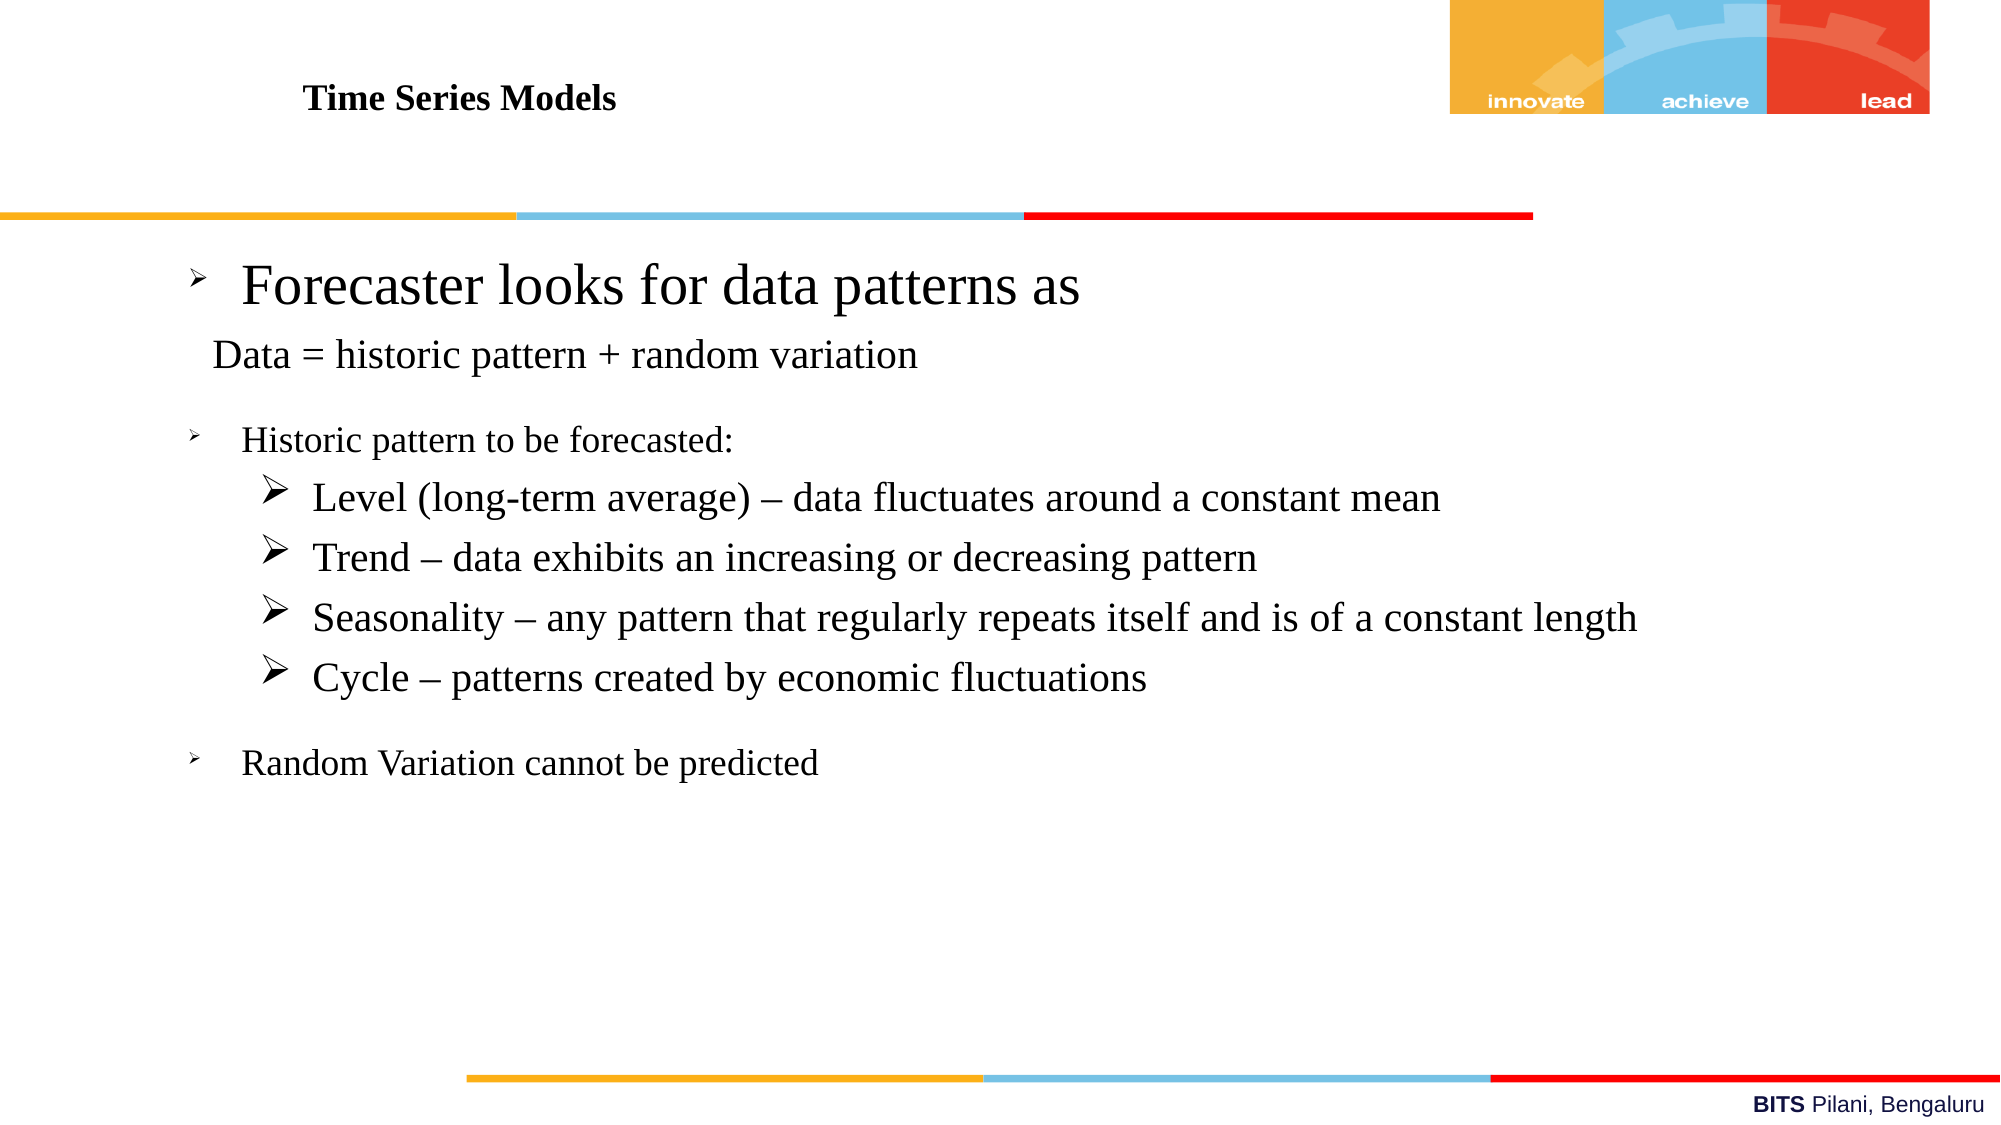

Time Series Models
Forecaster looks for data patterns as
    Data = historic pattern + random variation
Historic pattern to be forecasted:
Level (long-term average) – data fluctuates around a constant mean
Trend – data exhibits an increasing or decreasing pattern
Seasonality – any pattern that regularly repeats itself and is of a constant length
Cycle – patterns created by economic fluctuations
Random Variation cannot be predicted